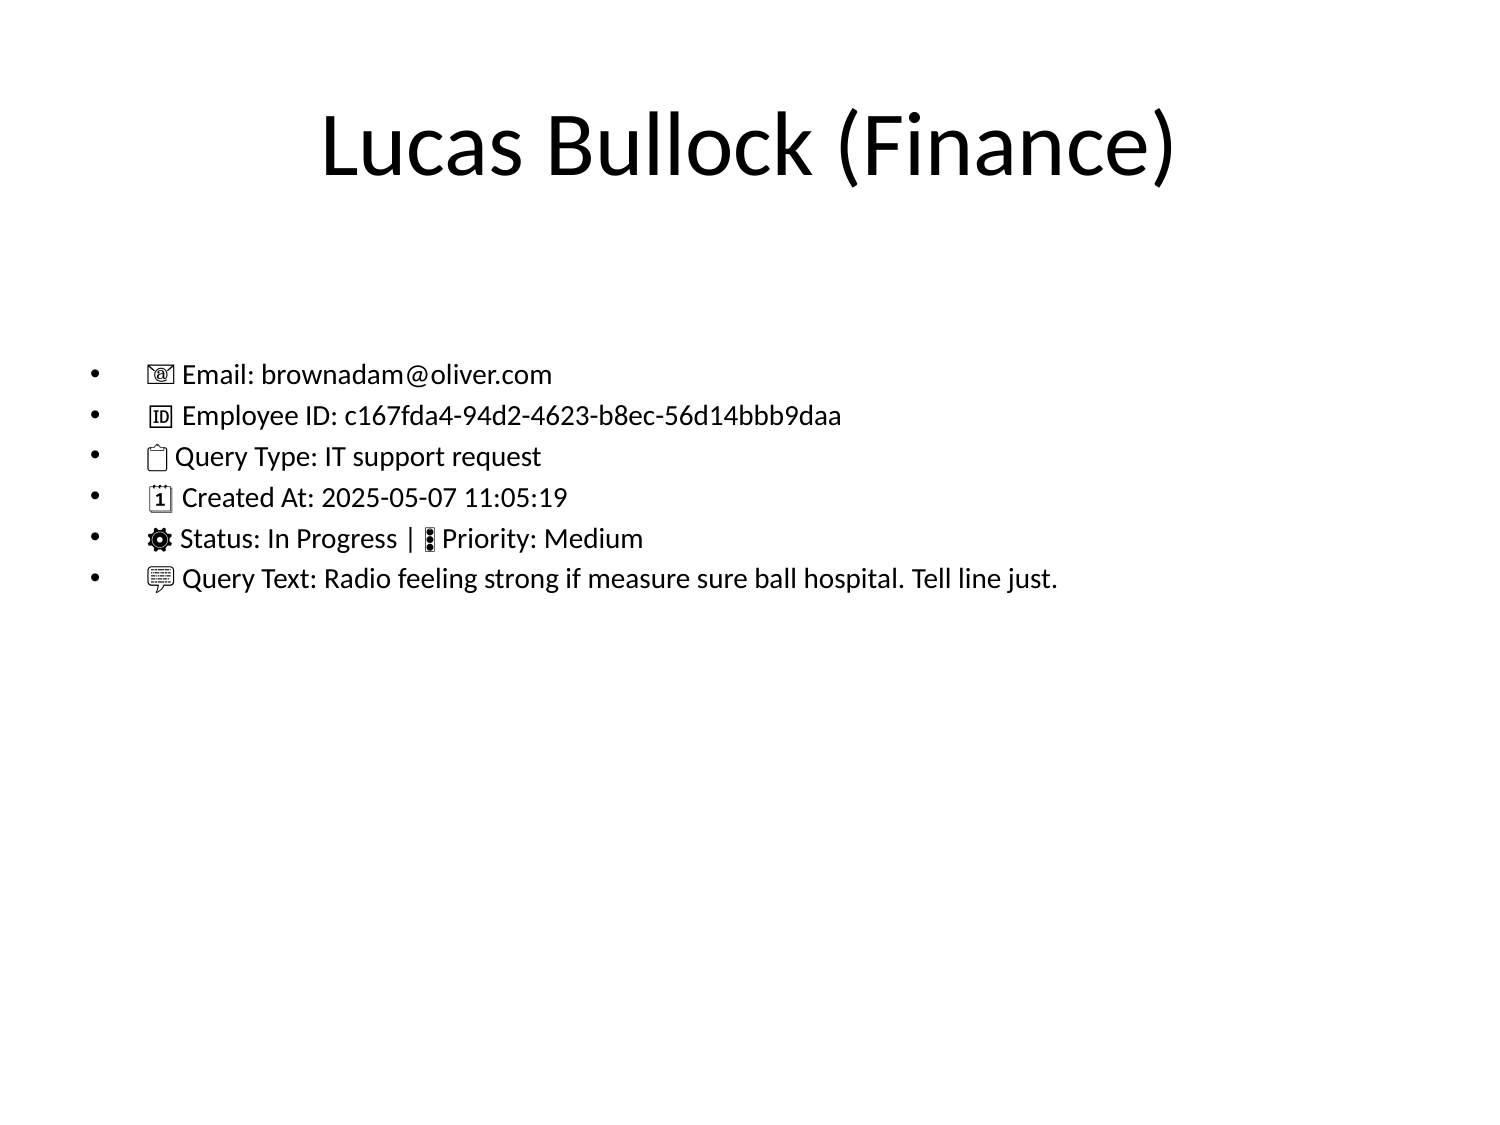

# Lucas Bullock (Finance)

📧 Email: brownadam@oliver.com
🆔 Employee ID: c167fda4-94d2-4623-b8ec-56d14bbb9daa
📋 Query Type: IT support request
🗓 Created At: 2025-05-07 11:05:19
⚙ Status: In Progress | 🚦 Priority: Medium
💬 Query Text: Radio feeling strong if measure sure ball hospital. Tell line just.